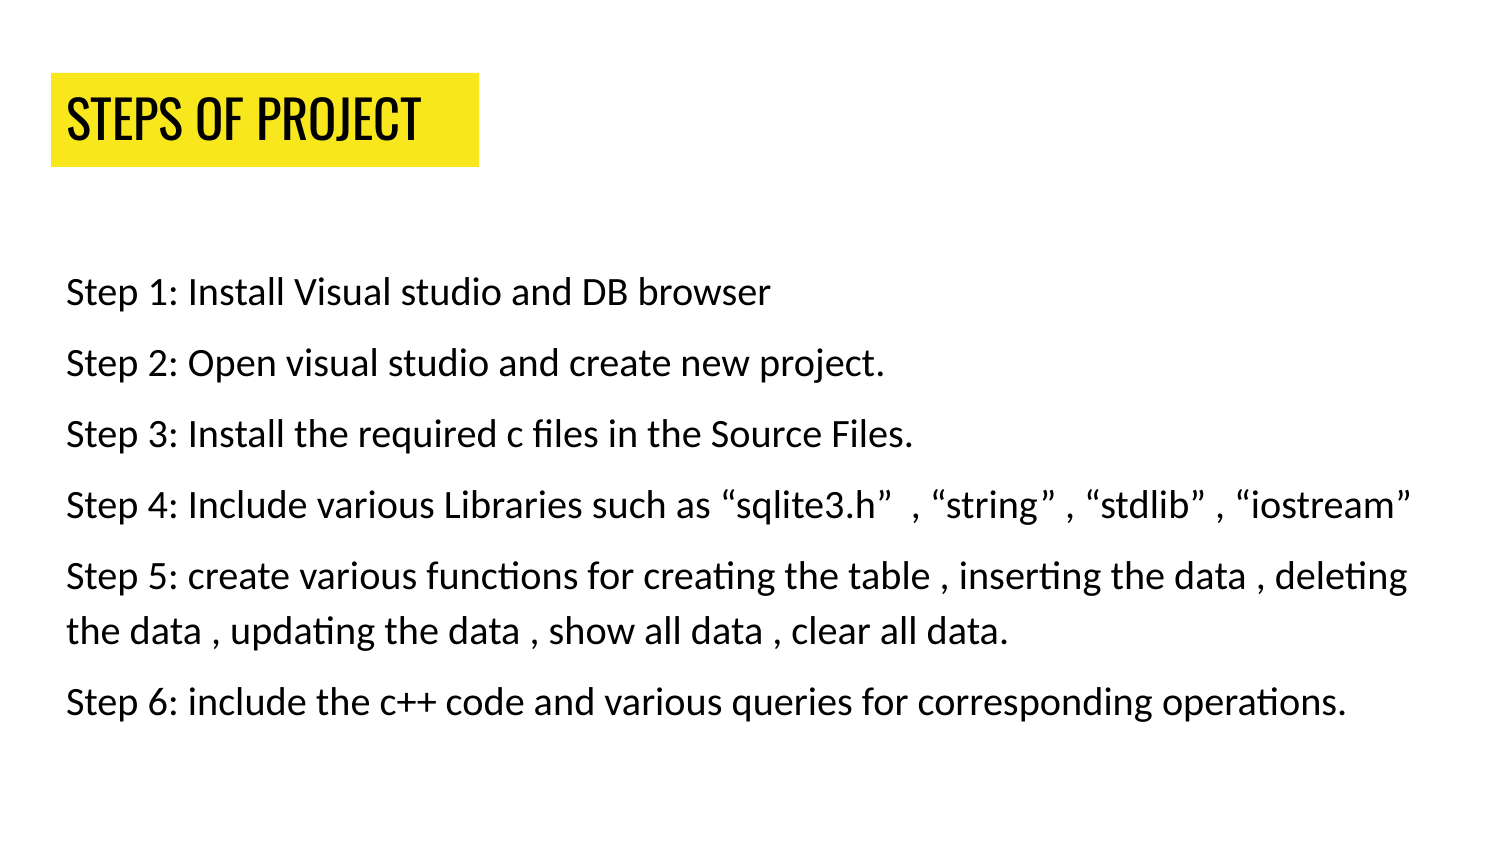

# STEPS OF PROJECT
Step 1: Install Visual studio and DB browser
Step 2: Open visual studio and create new project.
Step 3: Install the required c files in the Source Files.
Step 4: Include various Libraries such as “sqlite3.h”  , “string” , “stdlib” , “iostream”
Step 5: create various functions for creating the table , inserting the data , deleting the data , updating the data , show all data , clear all data.
Step 6: include the c++ code and various queries for corresponding operations.